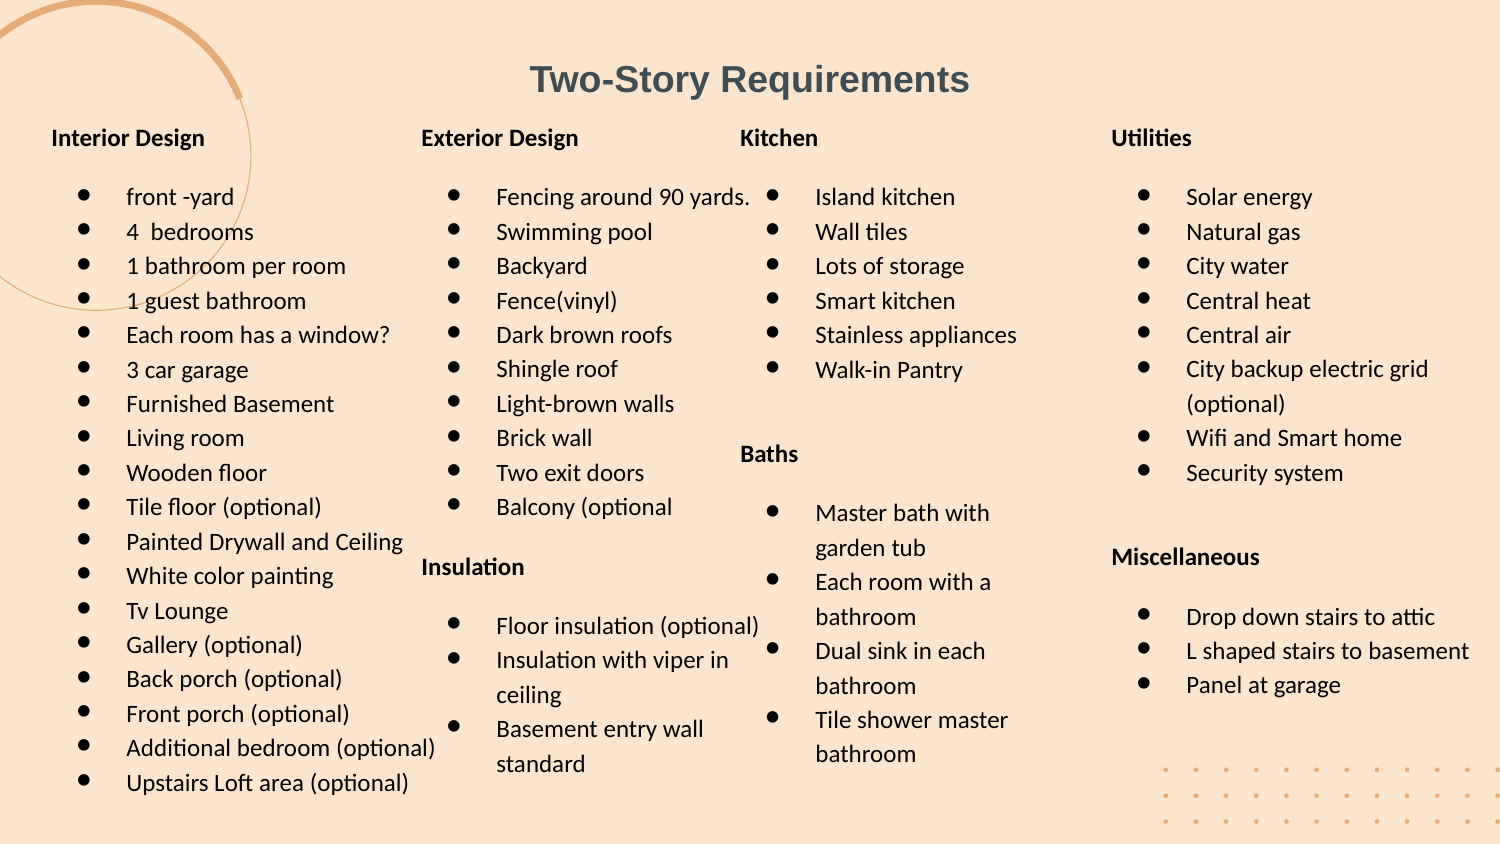

Two-Story Requirements
Interior Design
front -yard
4  bedrooms
1 bathroom per room
1 guest bathroom
Each room has a window?
3 car garage
Furnished Basement
Living room
Wooden floor
Tile floor (optional)
Painted Drywall and Ceiling
White color painting
Tv Lounge
Gallery (optional)
Back porch (optional)
Front porch (optional)
Additional bedroom (optional)
Upstairs Loft area (optional)
Exterior Design
Fencing around 90 yards.
Swimming pool
Backyard
Fence(vinyl)
Dark brown roofs
Shingle roof
Light-brown walls
Brick wall
Two exit doors
Balcony (optional
Insulation
Floor insulation (optional)
Insulation with viper in ceiling
Basement entry wall standard
Kitchen
Island kitchen
Wall tiles
Lots of storage
Smart kitchen
Stainless appliances
Walk-in Pantry
Baths
Master bath with garden tub
Each room with a bathroom
Dual sink in each bathroom
Tile shower master bathroom
Utilities
Solar energy
Natural gas
City water
Central heat
Central air
City backup electric grid (optional)
Wifi and Smart home
Security system
Miscellaneous
Drop down stairs to attic
L shaped stairs to basement
Panel at garage